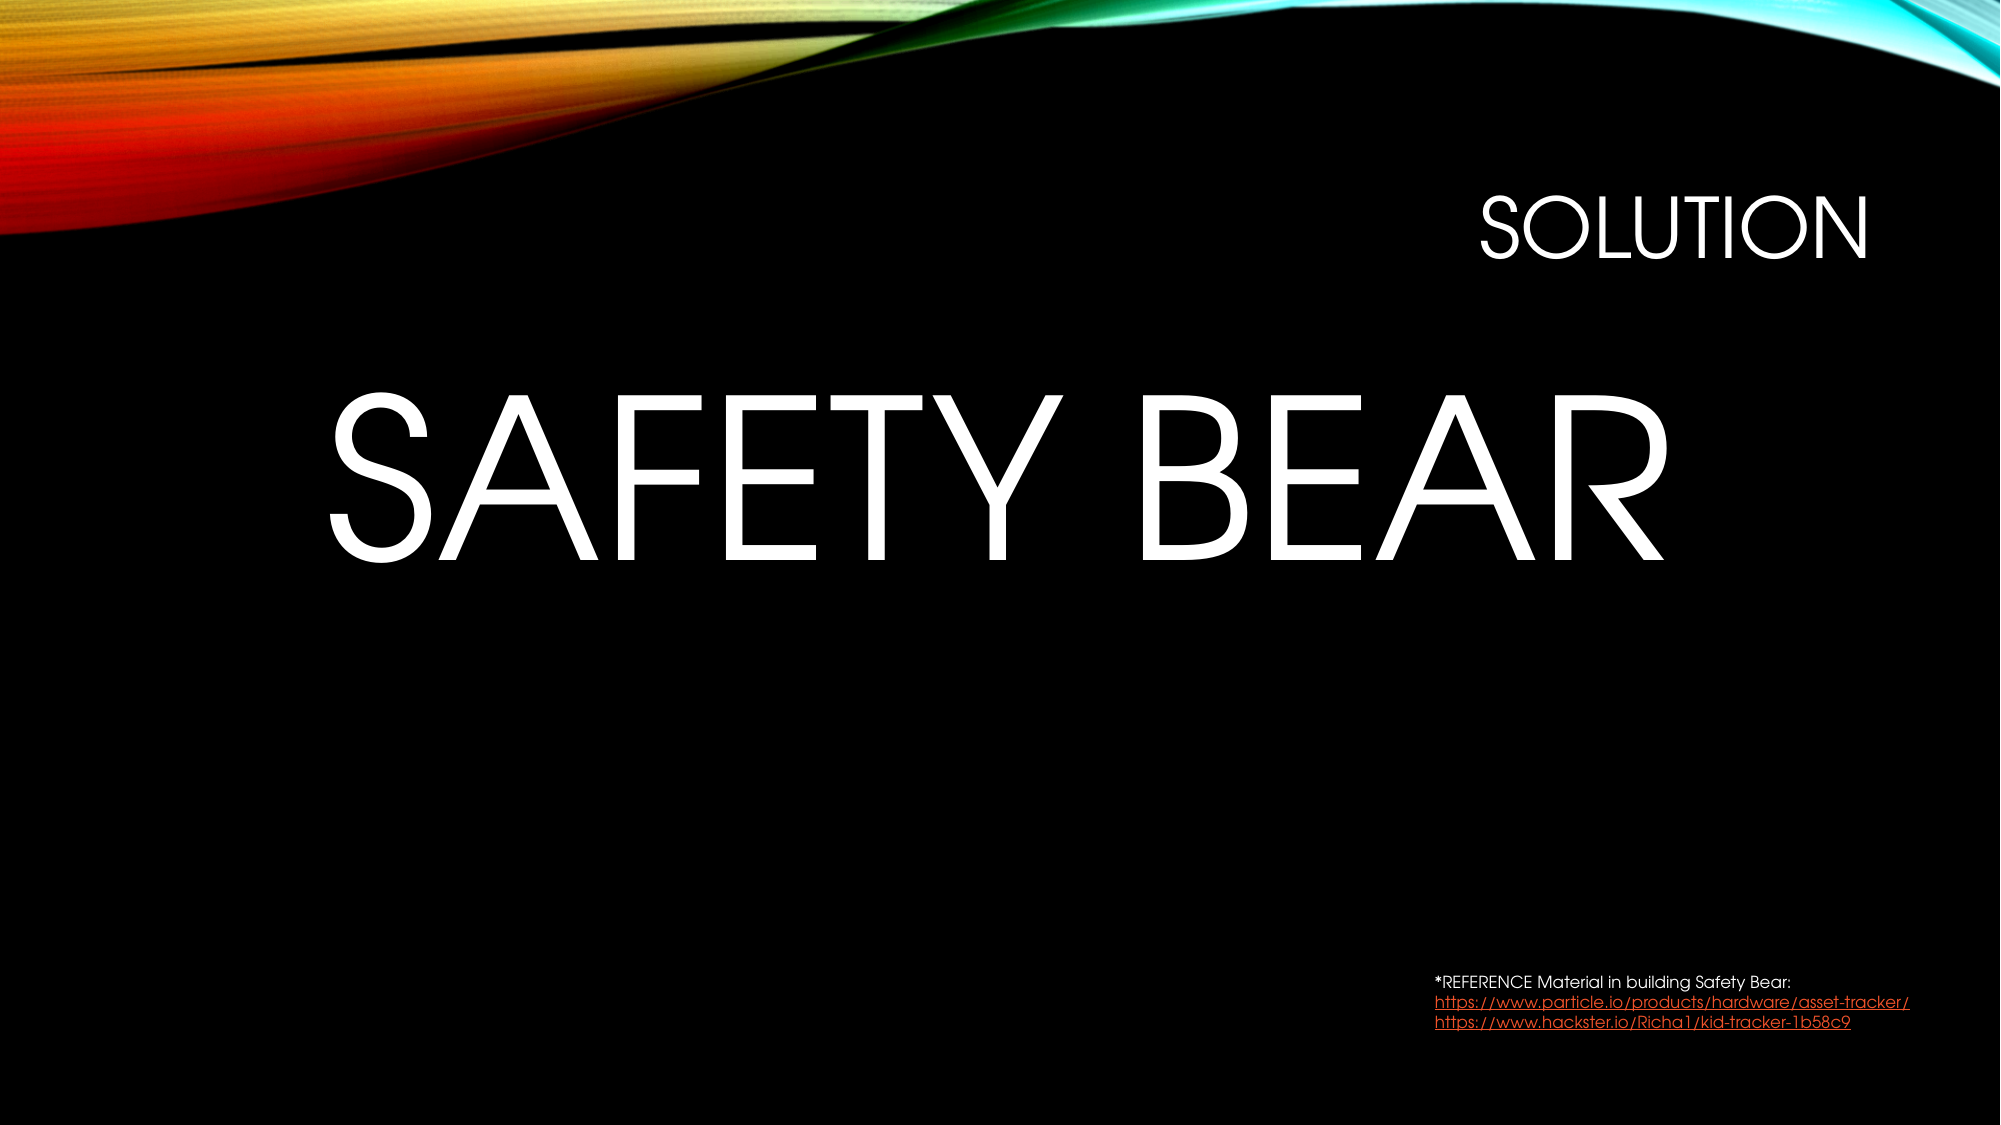

# SOLUTION
SAFETY BEAR
*REFERENCE Material in building Safety Bear:
https://www.particle.io/products/hardware/asset-tracker/
https://www.hackster.io/Richa1/kid-tracker-1b58c9